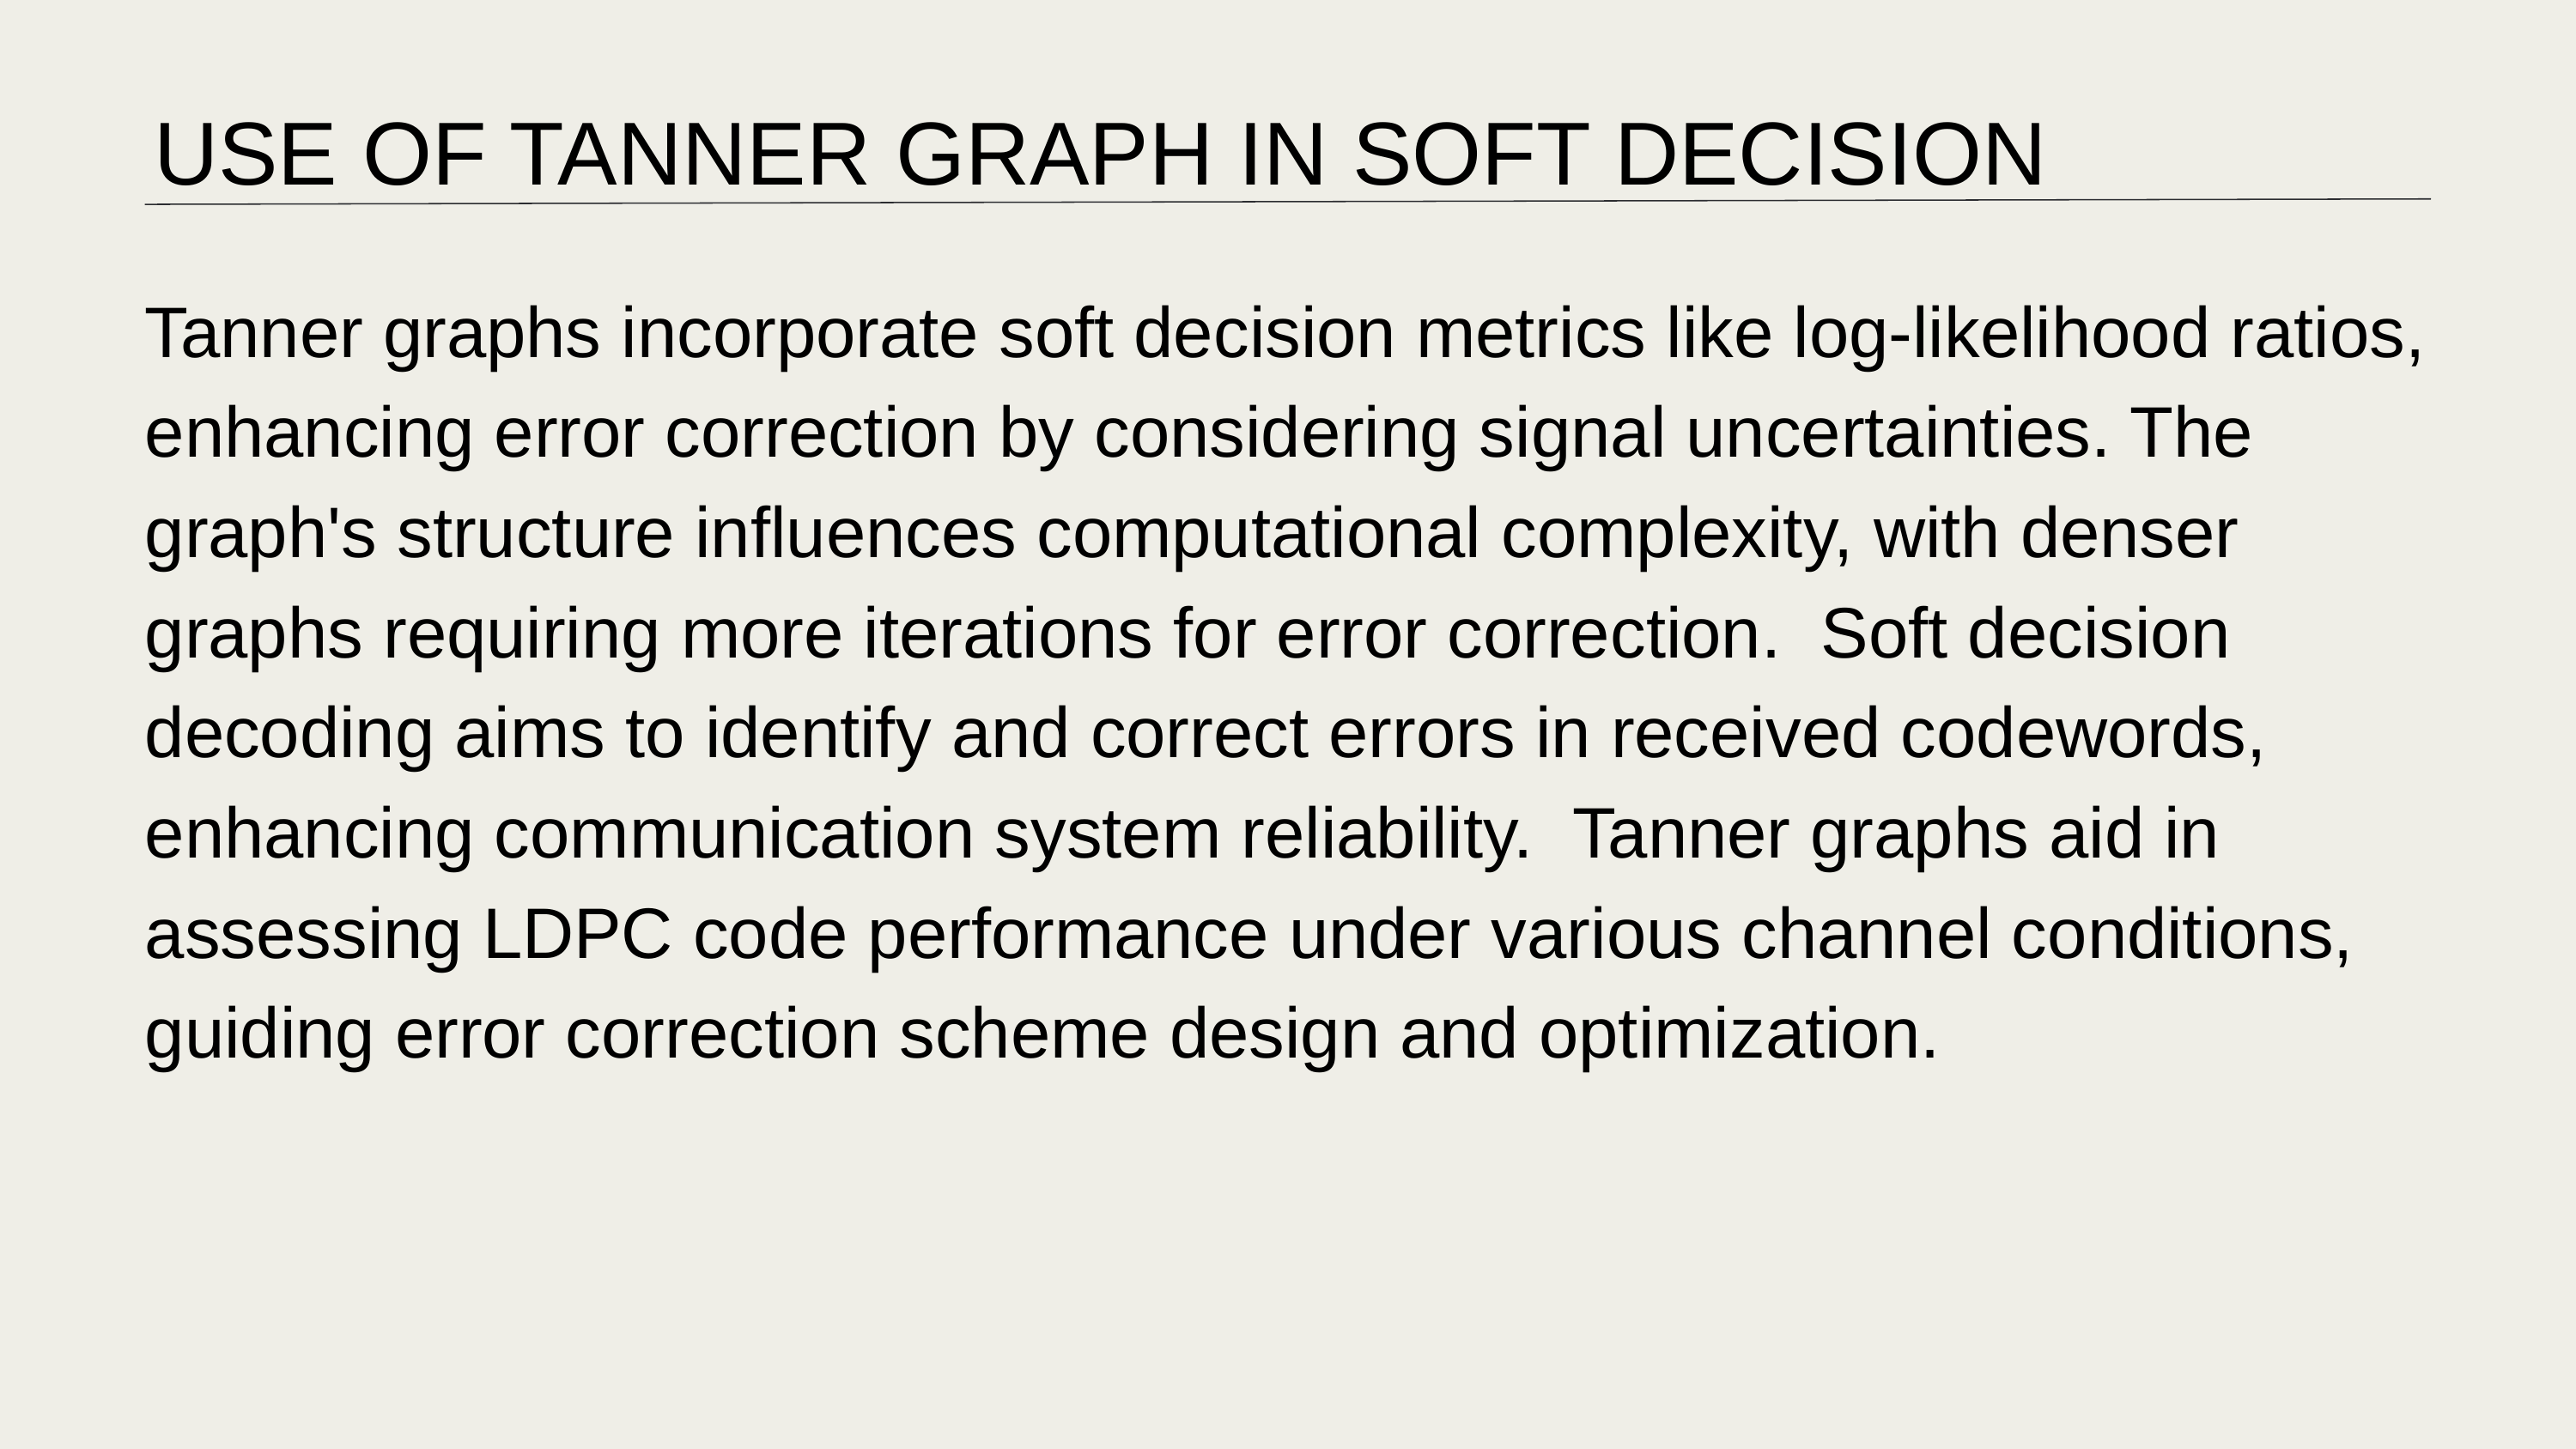

USE OF TANNER GRAPH IN SOFT DECISION

Tanner graphs incorporate soft decision metrics like log-likelihood ratios, enhancing error correction by considering signal uncertainties. The graph's structure influences computational complexity, with denser graphs requiring more iterations for error correction.  Soft decision decoding aims to identify and correct errors in received codewords, enhancing communication system reliability.  Tanner graphs aid in assessing LDPC code performance under various channel conditions, guiding error correction scheme design and optimization.